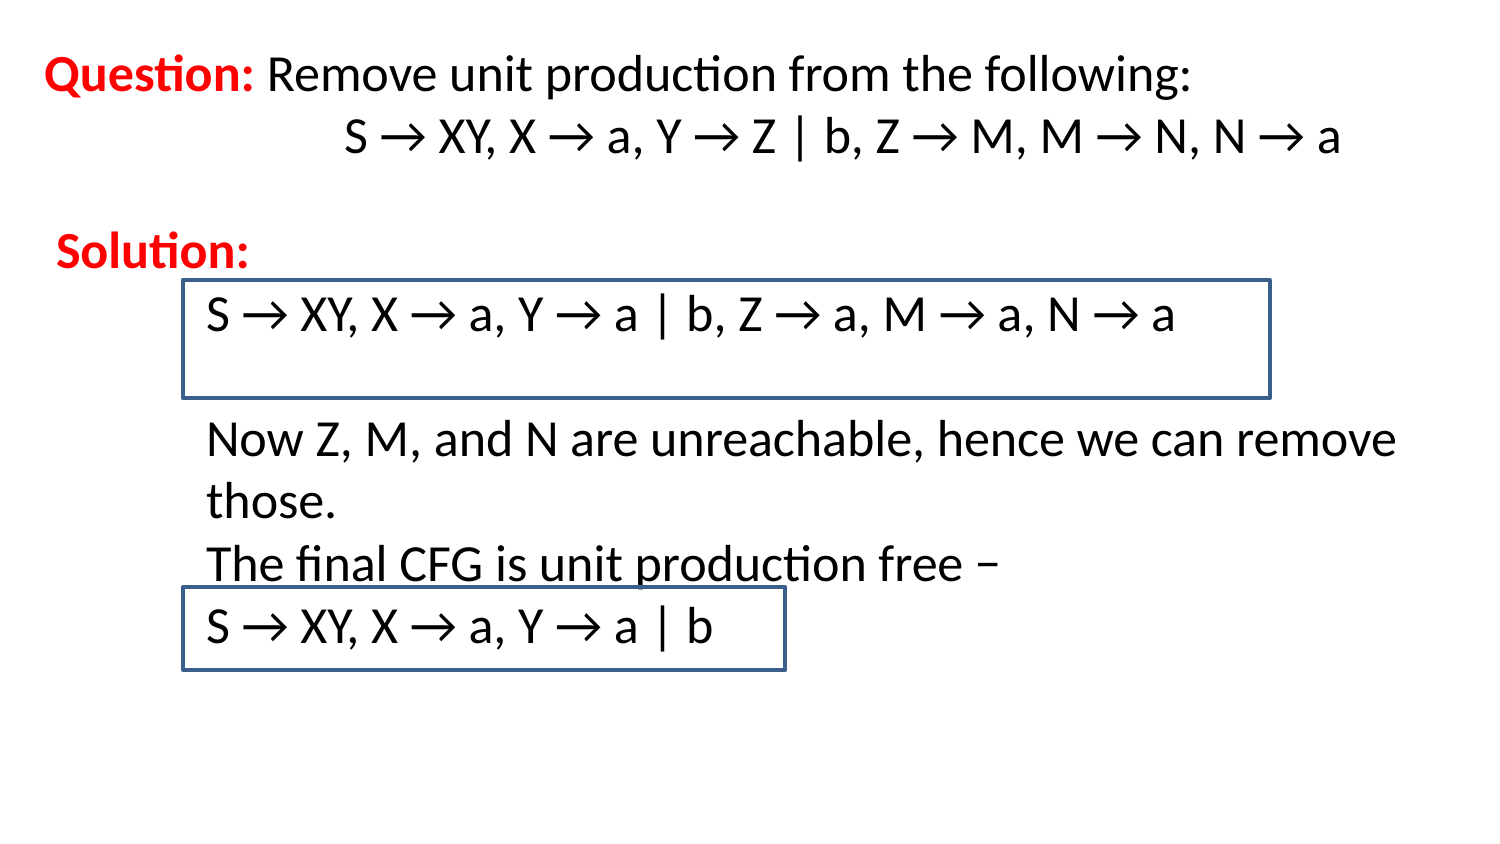

Question: Remove unit production from the following:
		S → XY, X → a, Y → Z | b, Z → M, M → N, N → a

Solution:
	S → XY, X → a, Y → a | b, Z → a, M → a, N → a

Now Z, M, and N are unreachable, hence we can remove those.
The final CFG is unit production free −
S → XY, X → a, Y → a | b

5/31/2021
Dr. Sandeep Rathor